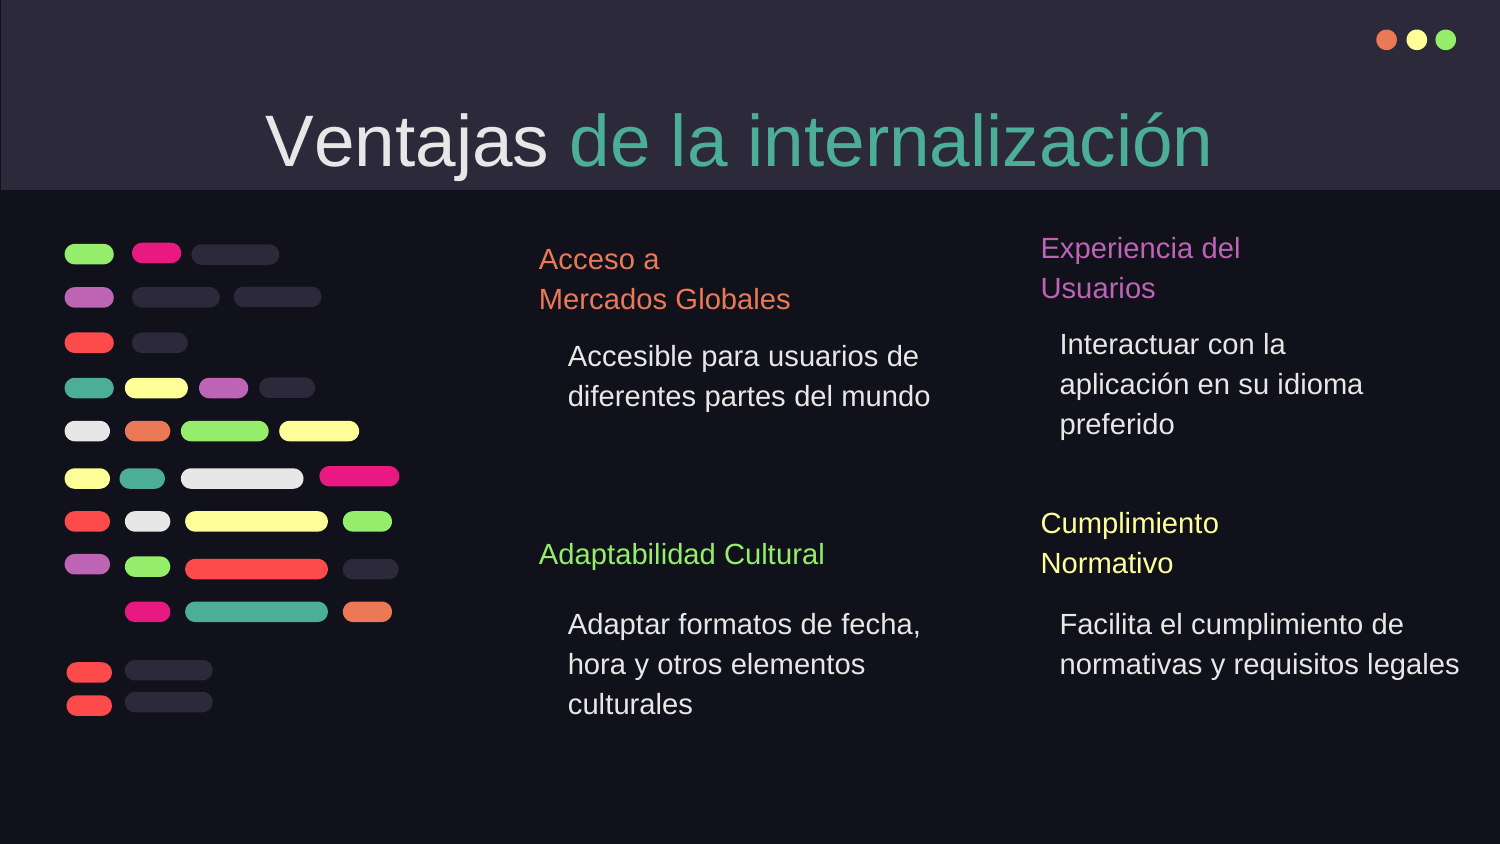

# Ventajas de la internalización
Experiencia del Usuarios
Acceso a
Mercados Globales

Interactuar con la aplicación en su idioma preferido
Accesible para usuarios de diferentes partes del mundo
Adaptabilidad Cultural
Cumplimiento Normativo
Adaptar formatos de fecha, hora y otros elementos culturales
Facilita el cumplimiento de normativas y requisitos legales